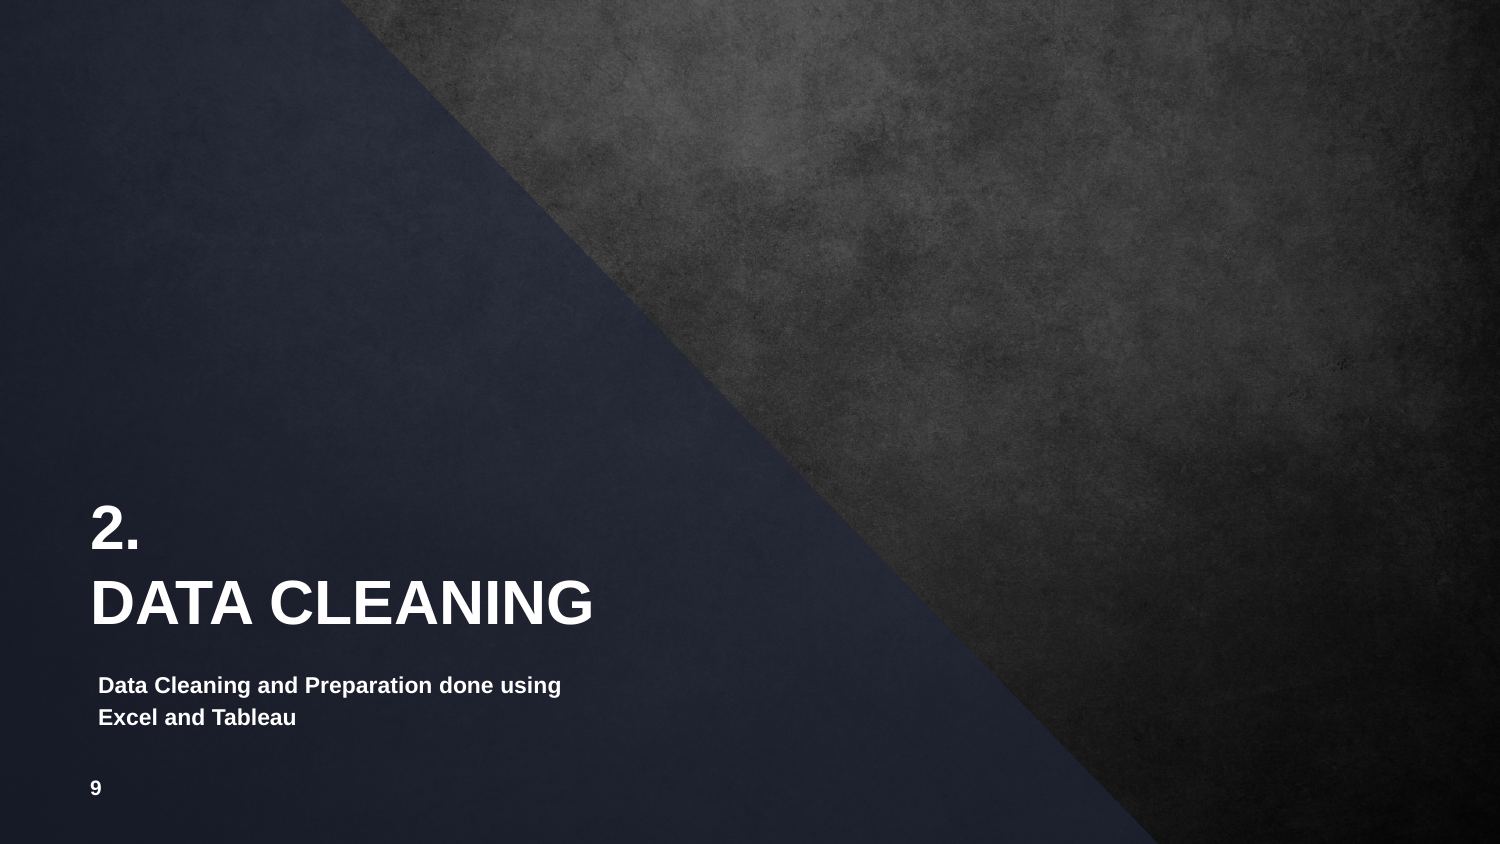

# 2.
DATA CLEANING
Data Cleaning and Preparation done using Excel and Tableau
9